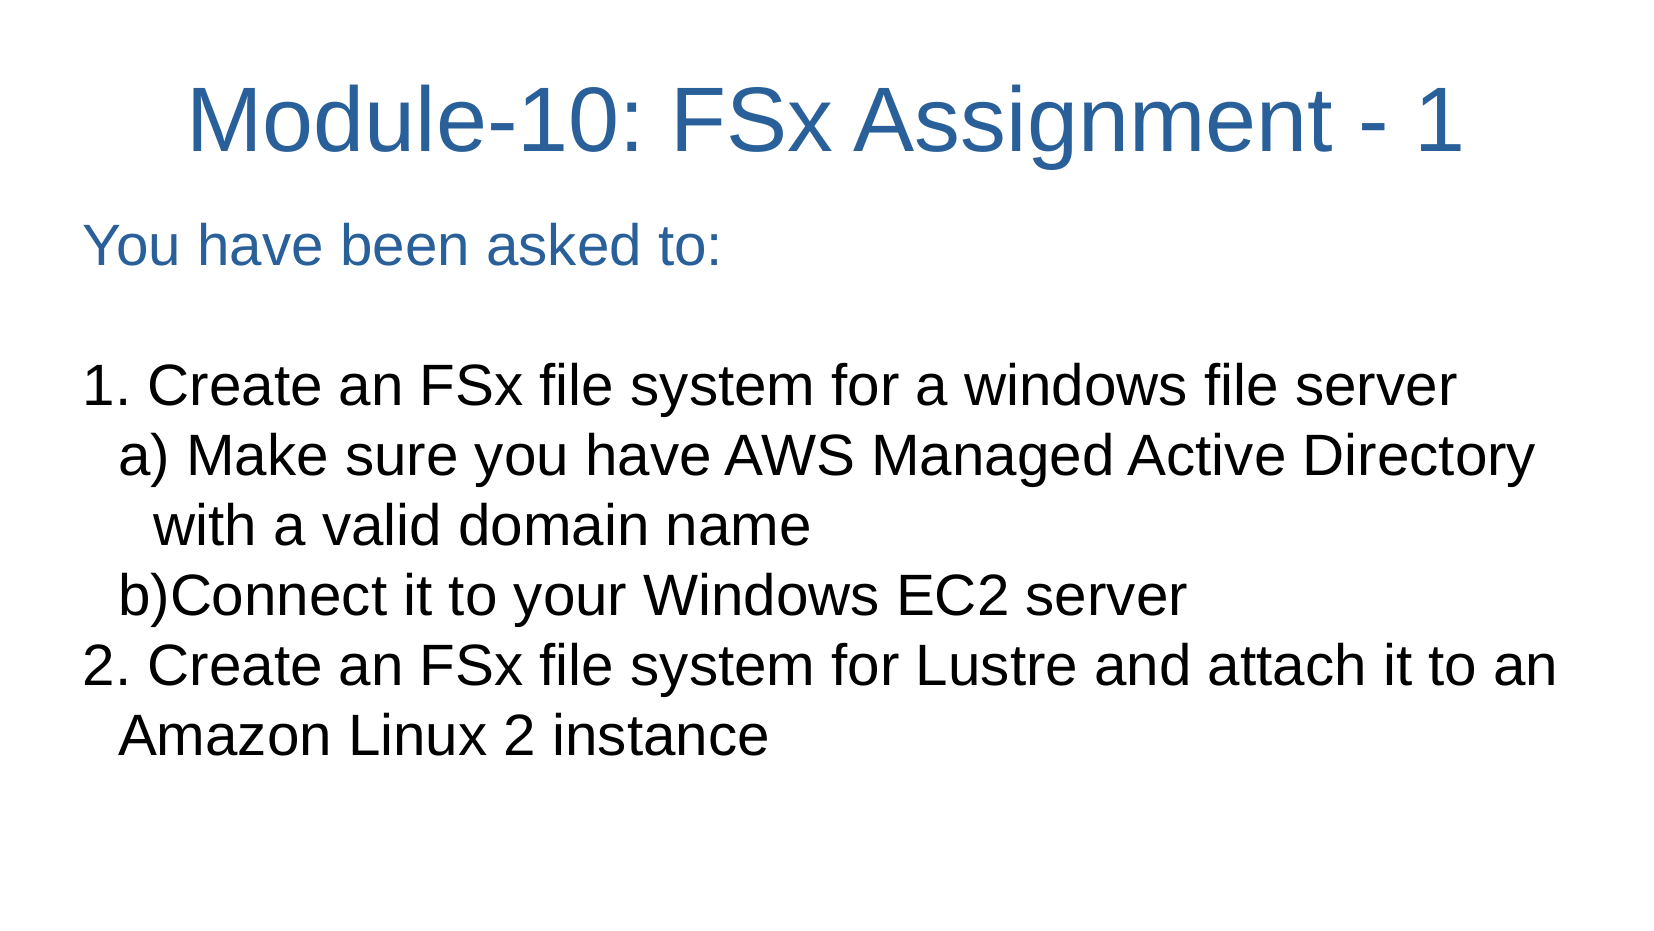

# Module-10: FSx Assignment - 1
You have been asked to:

 Create an FSx file system for a windows file server
 Make sure you have AWS Managed Active Directory with a valid domain name
Connect it to your Windows EC2 server
 Create an FSx file system for Lustre and attach it to an Amazon Linux 2 instance